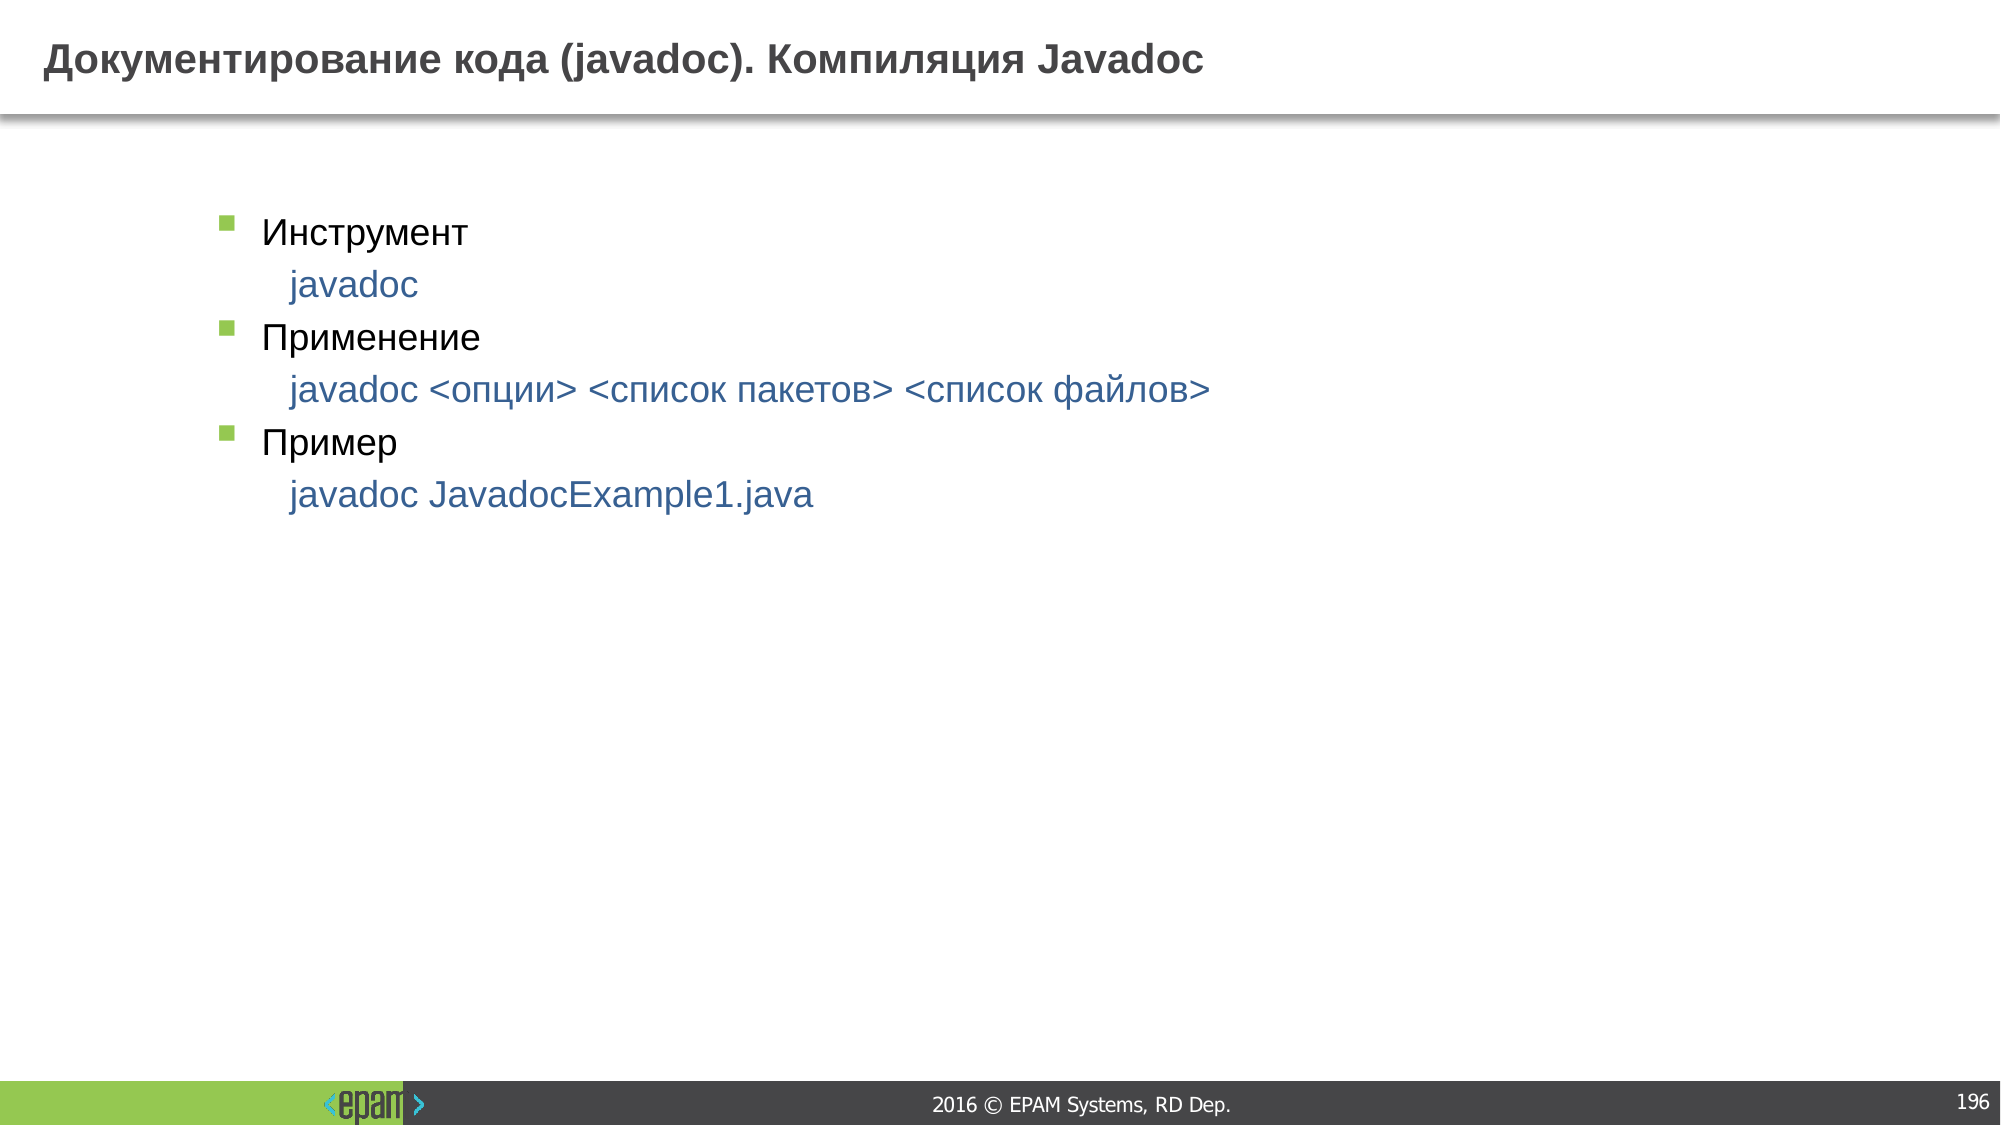

# Документирование кода (javadoc). Компиляция Javadoc
Инструмент
javadoc
Применение
javadoc <опции> <список пакетов> <список файлов>
Пример
javadoc JavadocExample1.java

196
2016 © EPAM Systems, RD Dep.